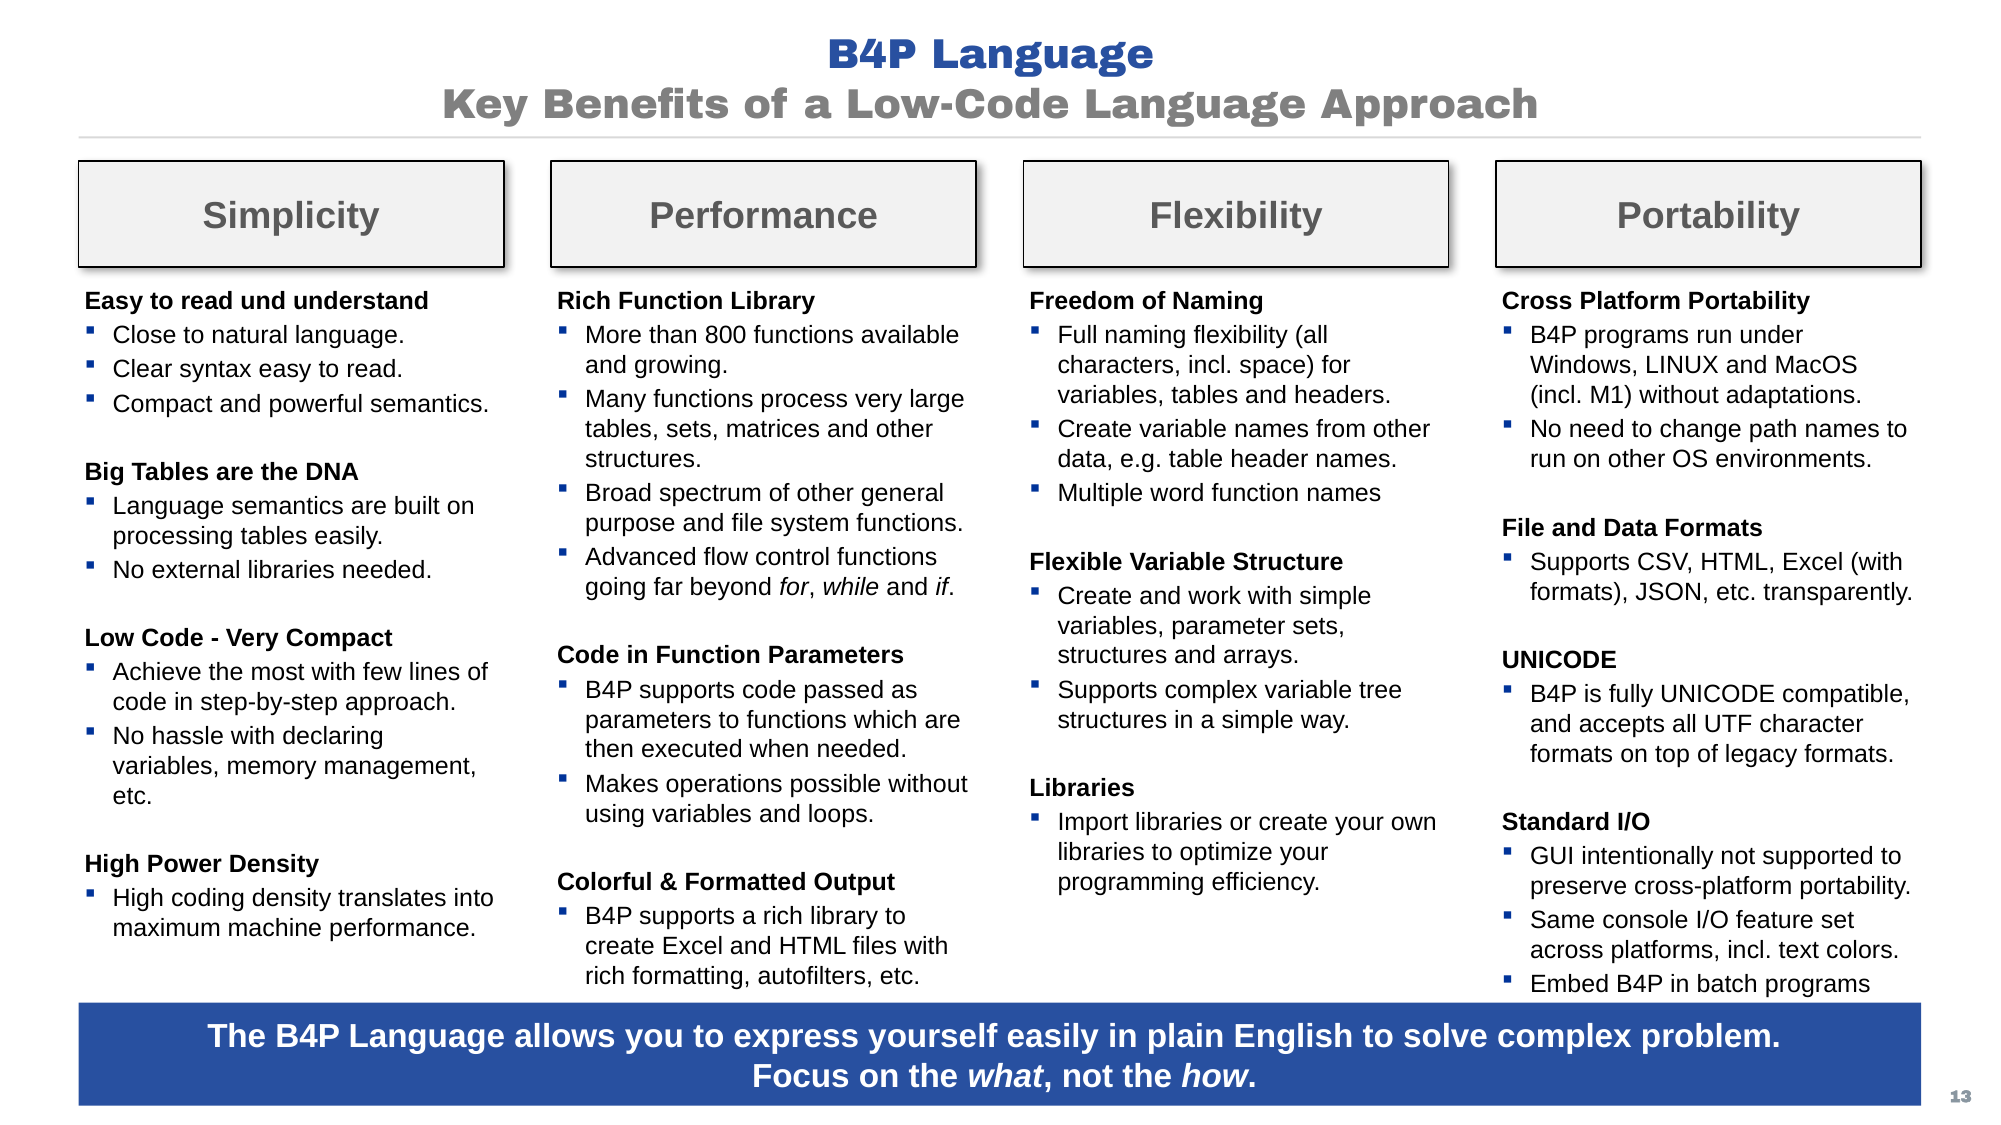

# B4P Language Key Benefits of a Low-Code Language Approach
Simplicity
Performance
Flexibility
Portability
Easy to read und understand
Close to natural language.
Clear syntax easy to read.
Compact and powerful semantics.

Big Tables are the DNA
Language semantics are built on processing tables easily.
No external libraries needed.

Low Code - Very Compact
Achieve the most with few lines of code in step-by-step approach.
No hassle with declaring variables, memory management, etc.

High Power Density
High coding density translates into maximum machine performance.
Rich Function Library
More than 800 functions available and growing.
Many functions process very large tables, sets, matrices and other structures.
Broad spectrum of other general purpose and file system functions.
Advanced flow control functions going far beyond for, while and if.

Code in Function Parameters
B4P supports code passed as parameters to functions which are then executed when needed.
Makes operations possible without using variables and loops.

Colorful & Formatted Output
B4P supports a rich library to create Excel and HTML files with rich formatting, autofilters, etc.
Freedom of Naming
Full naming flexibility (all characters, incl. space) for variables, tables and headers.
Create variable names from other data, e.g. table header names.
Multiple word function names

Flexible Variable Structure
Create and work with simple variables, parameter sets, structures and arrays.
Supports complex variable tree structures in a simple way.

Libraries
Import libraries or create your own libraries to optimize your programming efficiency.
Cross Platform Portability
B4P programs run under Windows, LINUX and MacOS (incl. M1) without adaptations.
No need to change path names to run on other OS environments.

File and Data Formats
Supports CSV, HTML, Excel (with formats), JSON, etc. transparently.

UNICODE
B4P is fully UNICODE compatible, and accepts all UTF character formats on top of legacy formats.

Standard I/O
GUI intentionally not supported to preserve cross-platform portability.
Same console I/O feature set across platforms, incl. text colors.
Embed B4P in batch programs

The B4P Language allows you to express yourself easily in plain English to solve complex problem.
 Focus on the what, not the how.